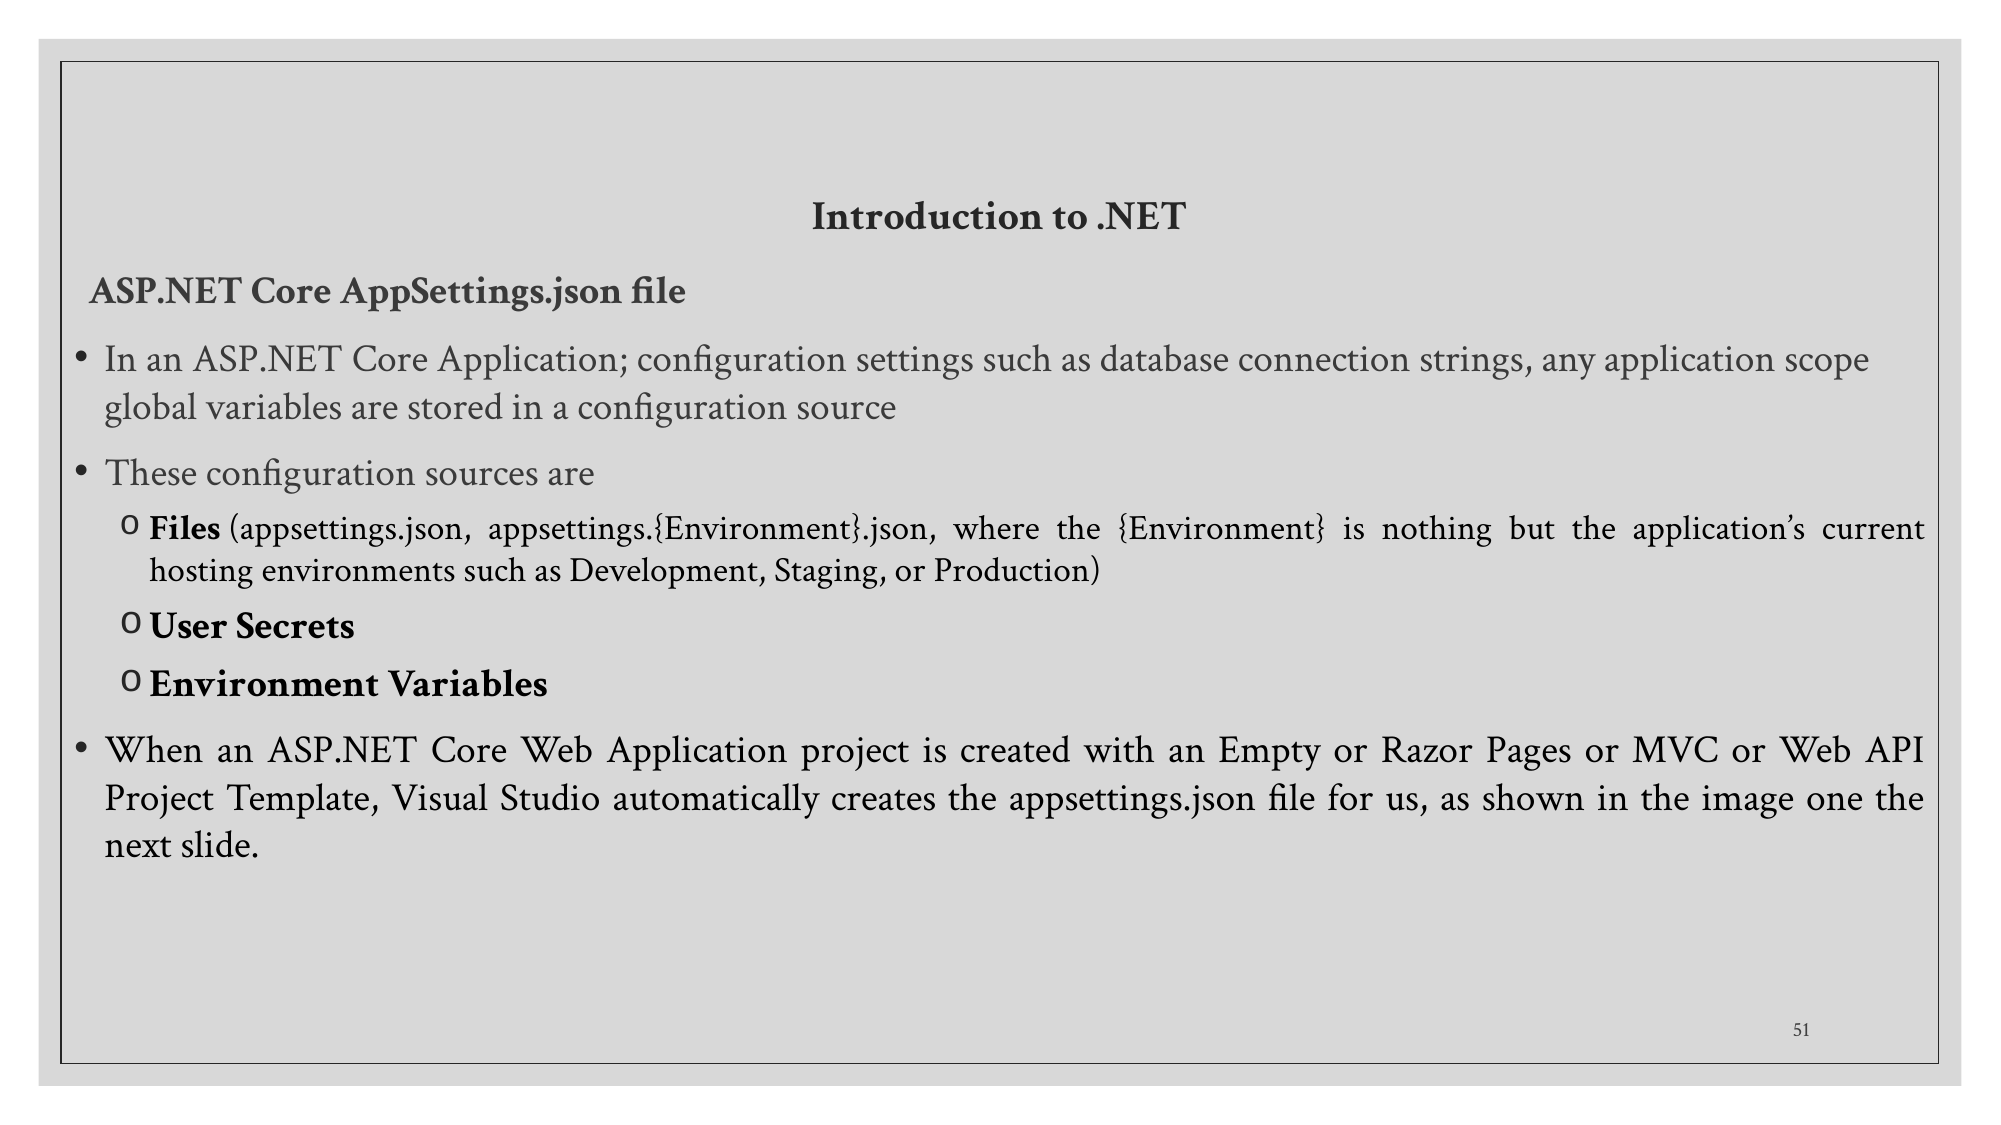

# Introduction to .NET
 ASP.NET Core AppSettings.json file
In an ASP.NET Core Application; configuration settings such as database connection strings, any application scope global variables are stored in a configuration source
These configuration sources are
Files (appsettings.json, appsettings.{Environment}.json, where the {Environment} is nothing but the application’s current hosting environments such as Development, Staging, or Production)
User Secrets
Environment Variables
When an ASP.NET Core Web Application project is created with an Empty or Razor Pages or MVC or Web API Project Template, Visual Studio automatically creates the appsettings.json file for us, as shown in the image one the next slide.

51